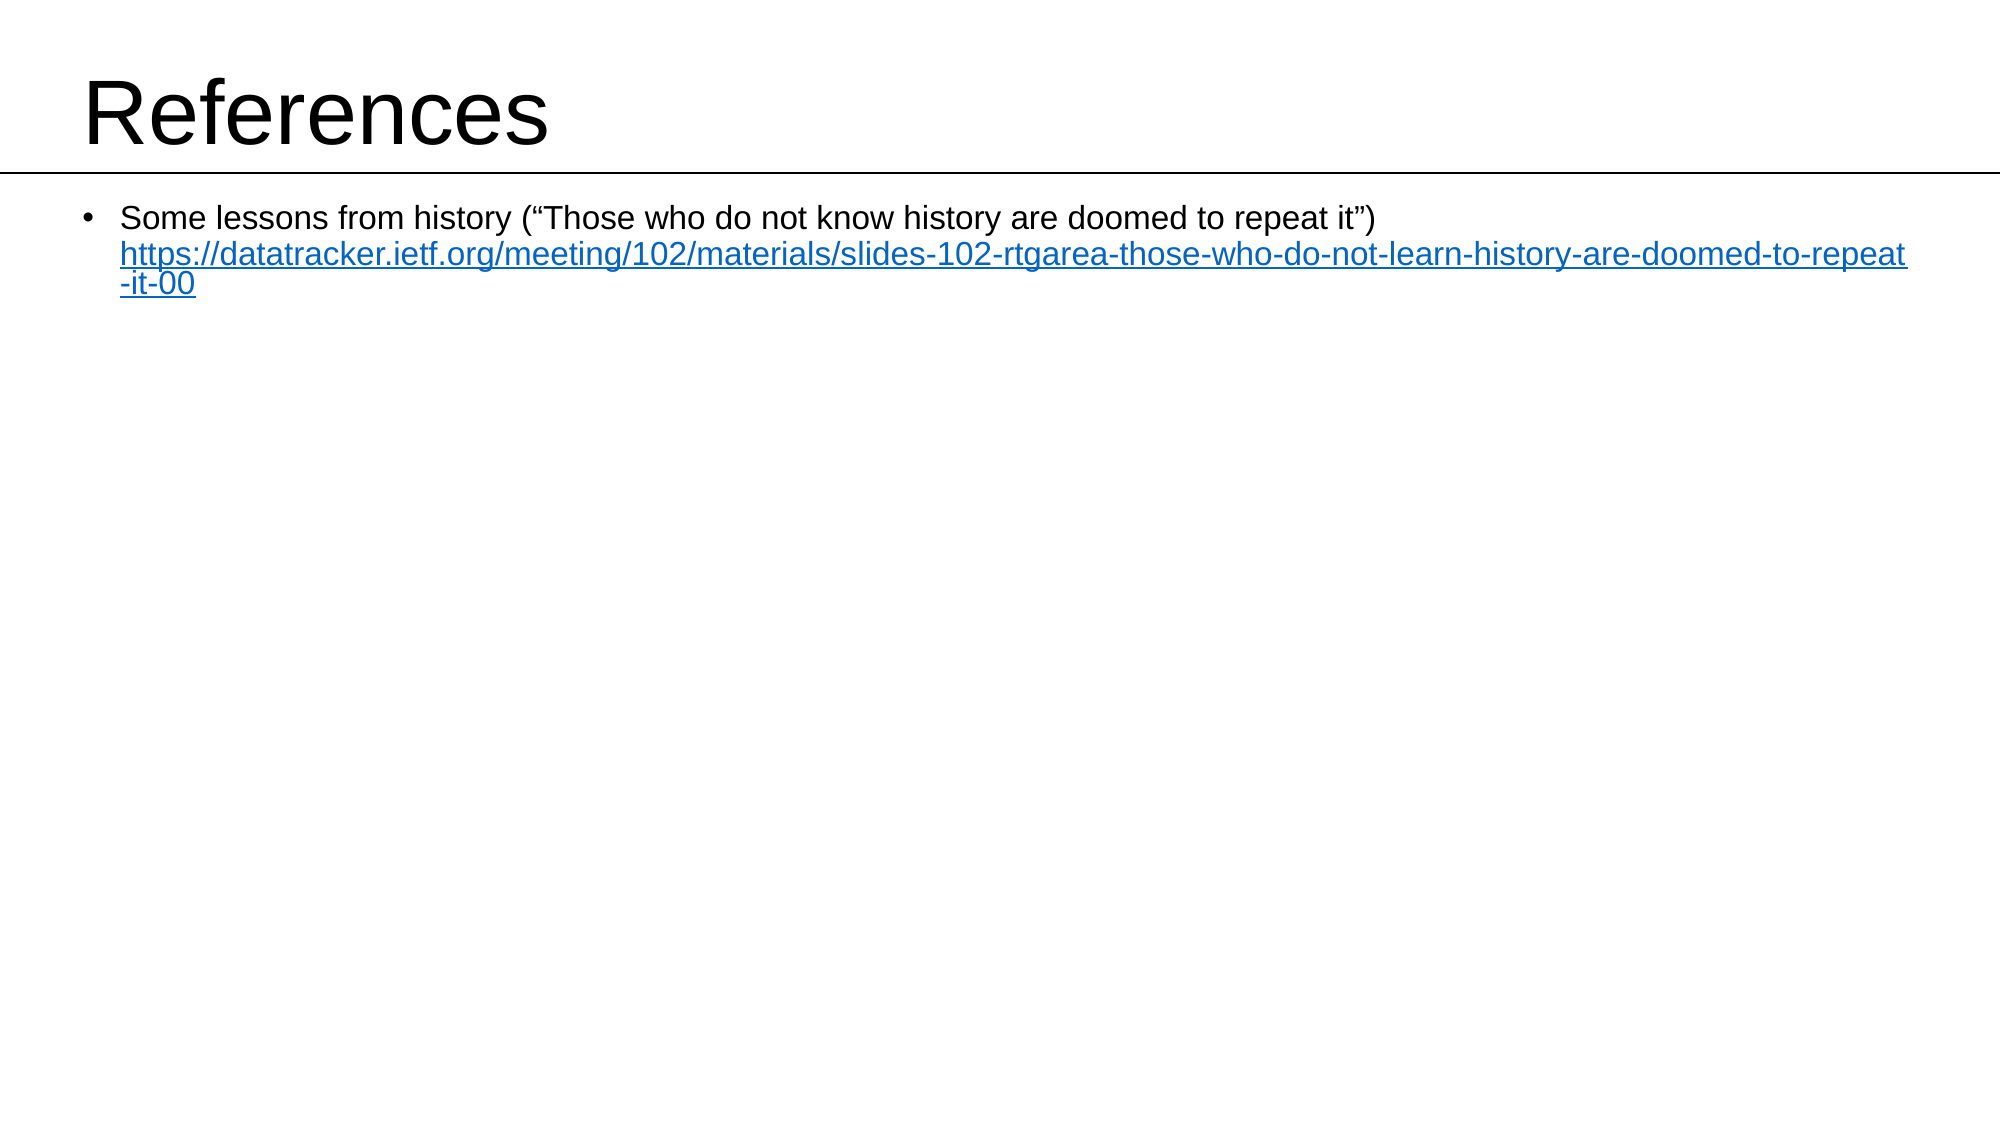

# References
Some lessons from history (“Those who do not know history are doomed to repeat it”)
https://datatracker.ietf.org/meeting/102/materials/slides-102-rtgarea-those-who-do-not-learn-history-are-doomed-to-repeat-it-00